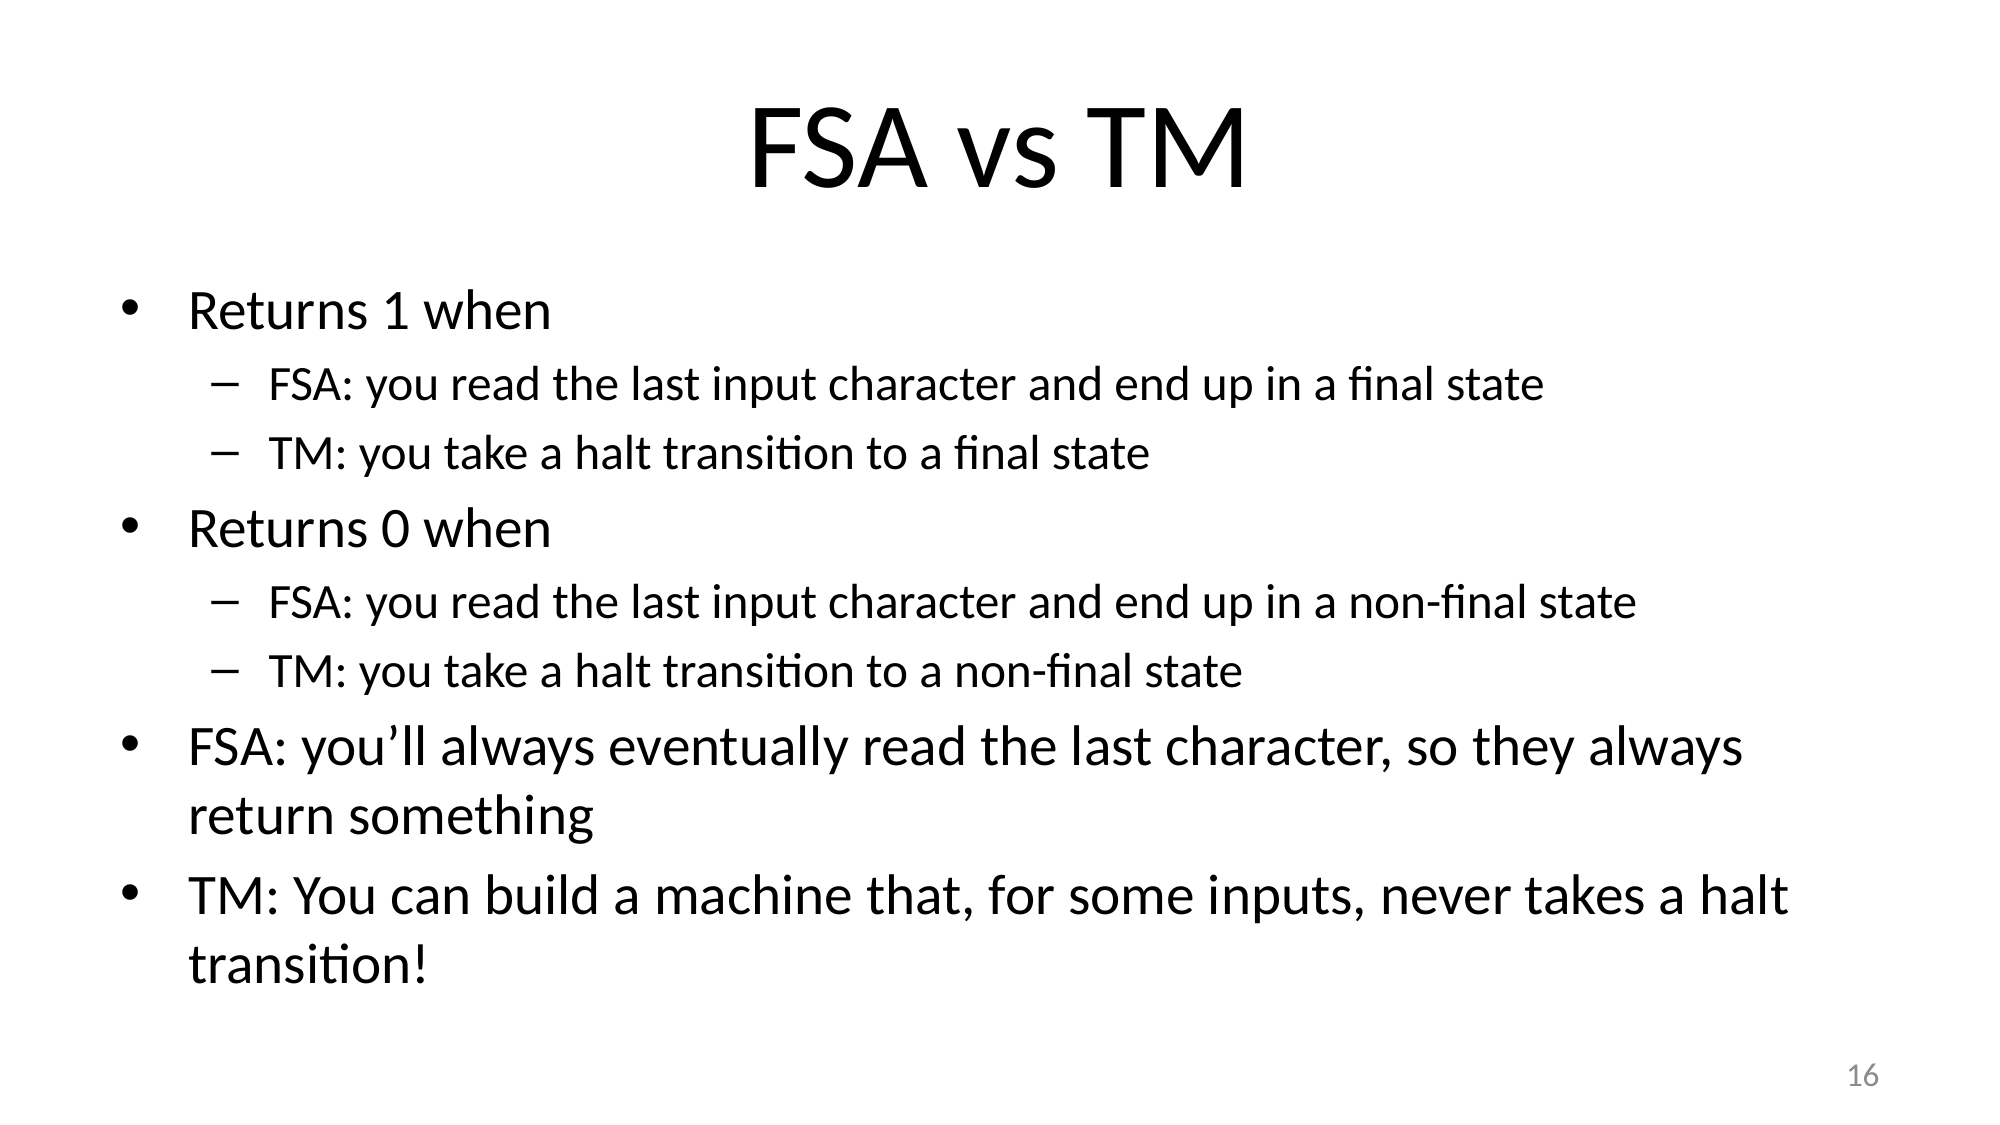

# FSA vs TM
Returns 1 when
FSA: you read the last input character and end up in a final state
TM: you take a halt transition to a final state
Returns 0 when
FSA: you read the last input character and end up in a non-final state
TM: you take a halt transition to a non-final state
FSA: you’ll always eventually read the last character, so they always return something
TM: You can build a machine that, for some inputs, never takes a halt transition!
16